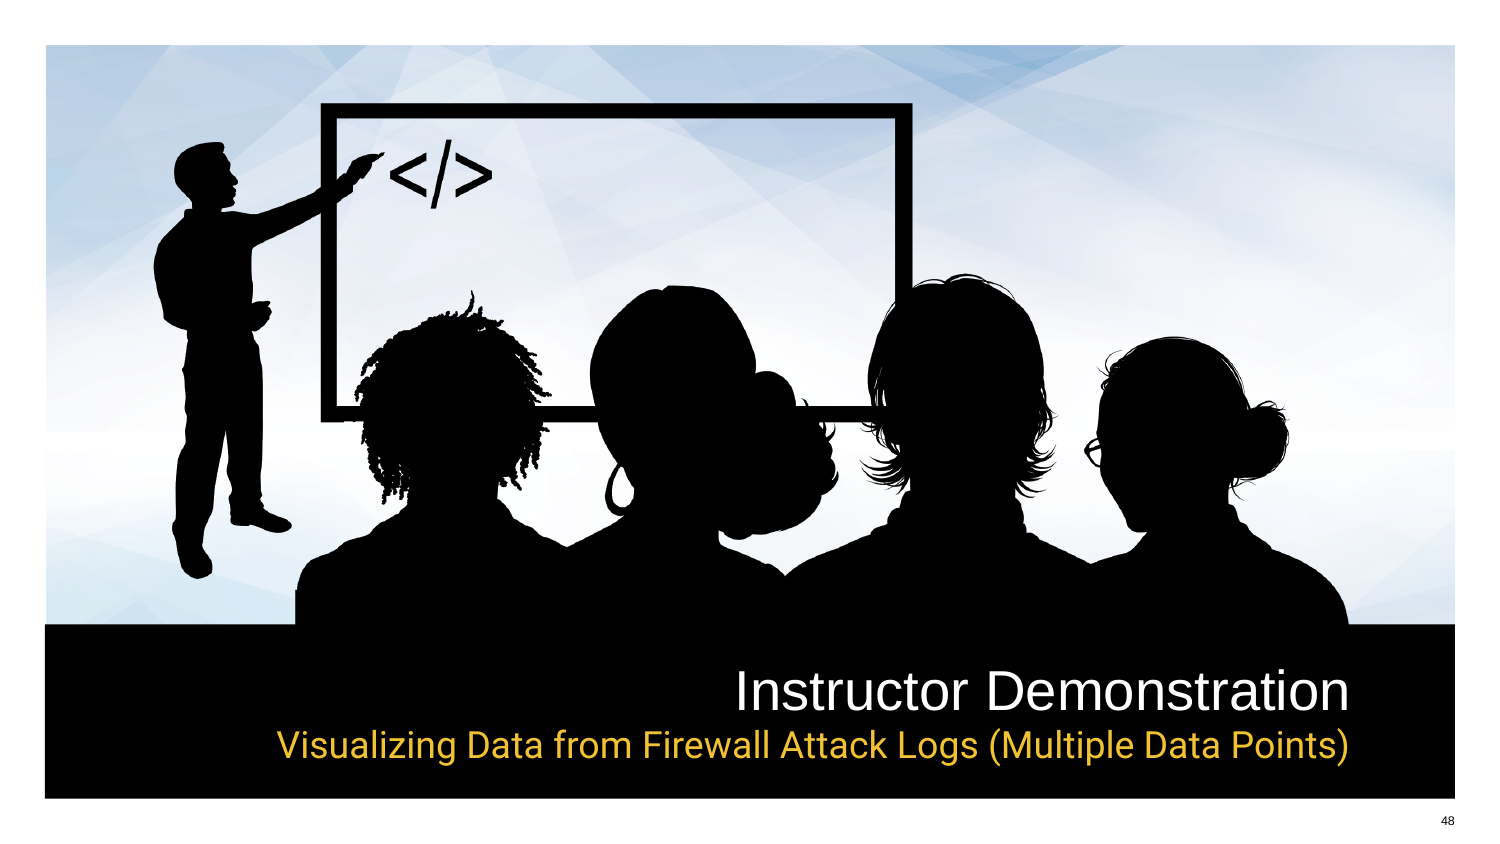

# Visualizing Data from Firewall Attack Logs (Multiple Data Points)

48